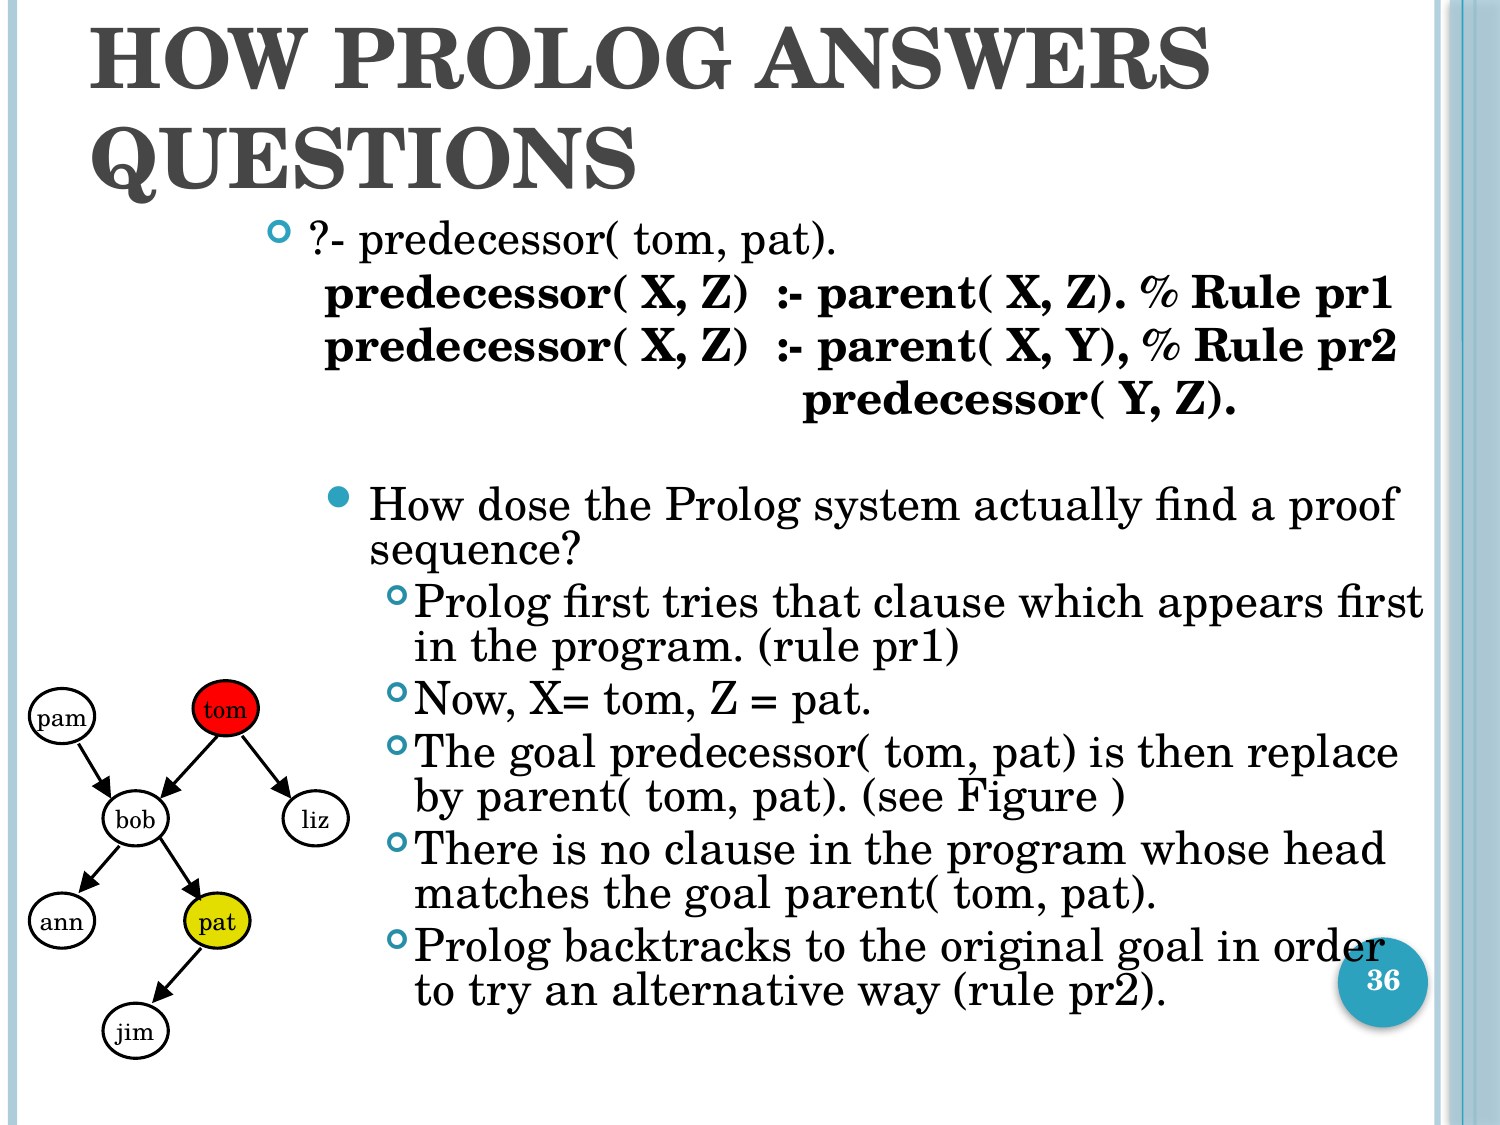

# How Prolog answers questions
?- predecessor( tom, pat).
predecessor( X, Z)  :- parent( X, Z). % Rule pr1
predecessor( X, Z)  :- parent( X, Y), % Rule pr2
                                    predecessor( Y, Z).

How dose the Prolog system actually find a proof sequence?
Prolog first tries that clause which appears first in the program. (rule pr1)
Now, X= tom, Z = pat.
The goal predecessor( tom, pat) is then replace by parent( tom, pat). (see Figure )
There is no clause in the program whose head matches the goal parent( tom, pat).
Prolog backtracks to the original goal in order to try an alternative way (rule pr2).
tom
pam

bob
liz

ann
pat

jim
36